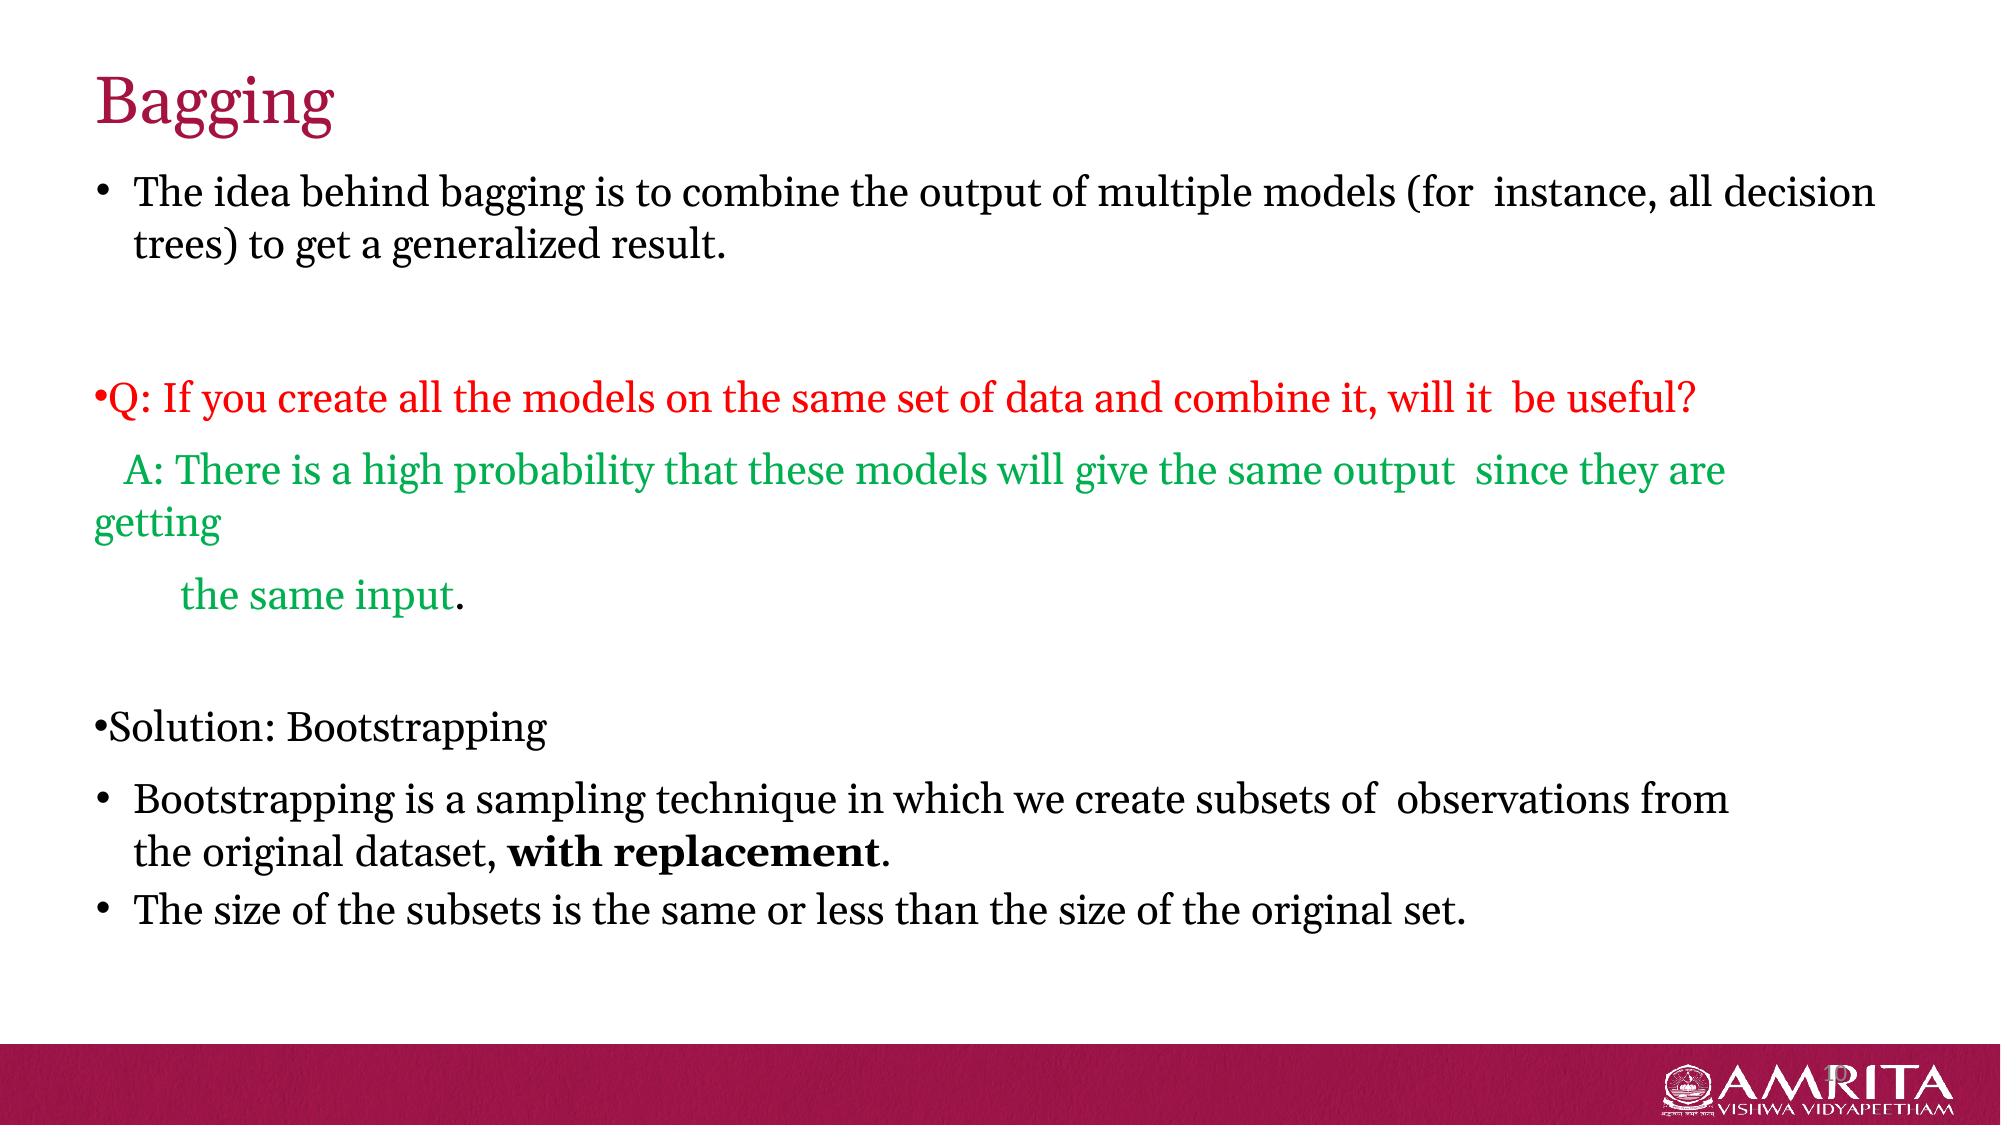

# Bagging
The idea behind bagging is to combine the output of multiple models (for  instance, all decision trees) to get a generalized result.

Q: If you create all the models on the same set of data and combine it, will it  be useful?
   A: There is a high probability that these models will give the same output  since they are getting
         the same input.

Solution: Bootstrapping
Bootstrapping is a sampling technique in which we create subsets of  observations from the original dataset, with replacement.
The size of the subsets is the same or less than the size of the original set.
10